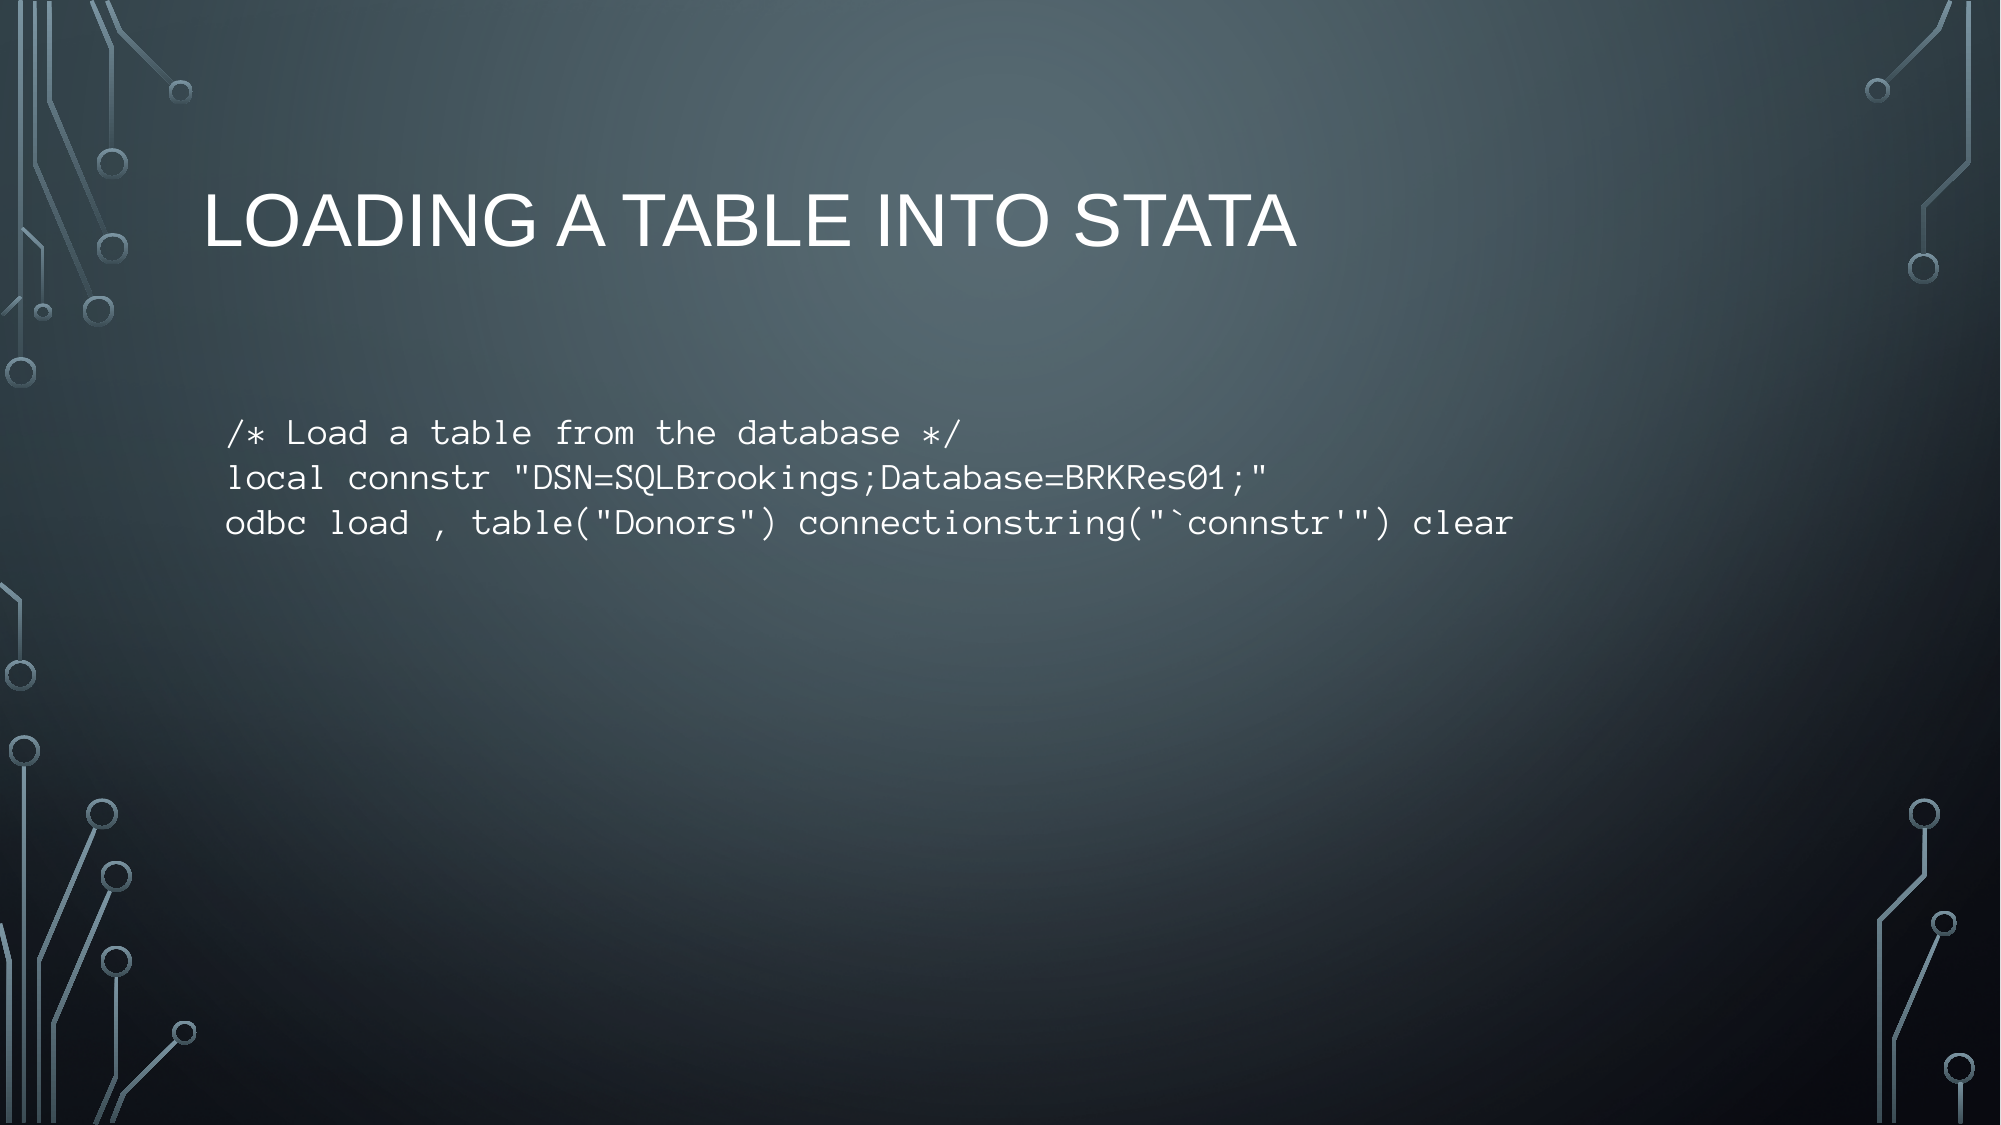

# Loading a table into stata
/* Load a table from the database */
local connstr "DSN=SQLBrookings;Database=BRKRes01;"
odbc load , table("Donors") connectionstring("`connstr'") clear